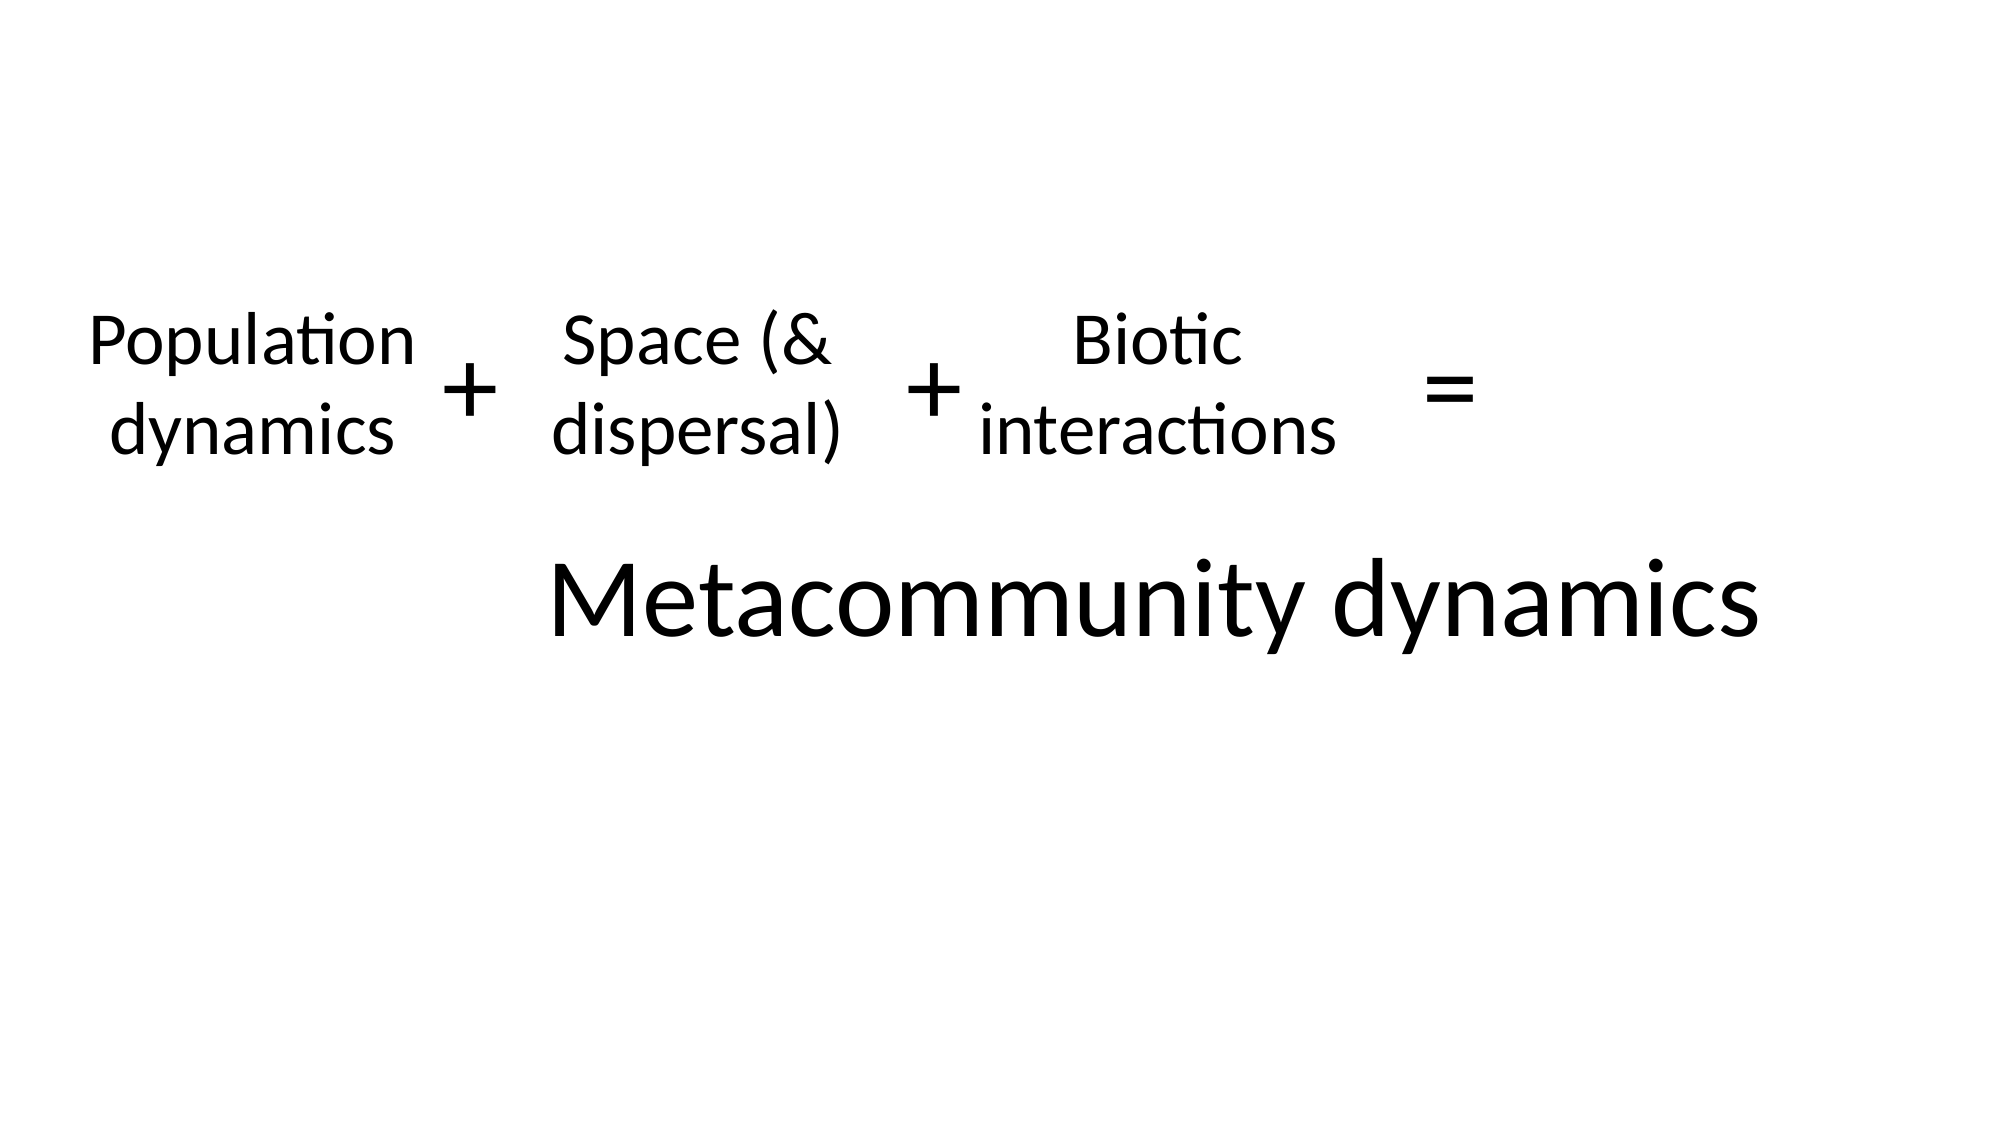

Biotic interactions
Population
dynamics
Space (& dispersal)
+
+
=
Metacommunity dynamics